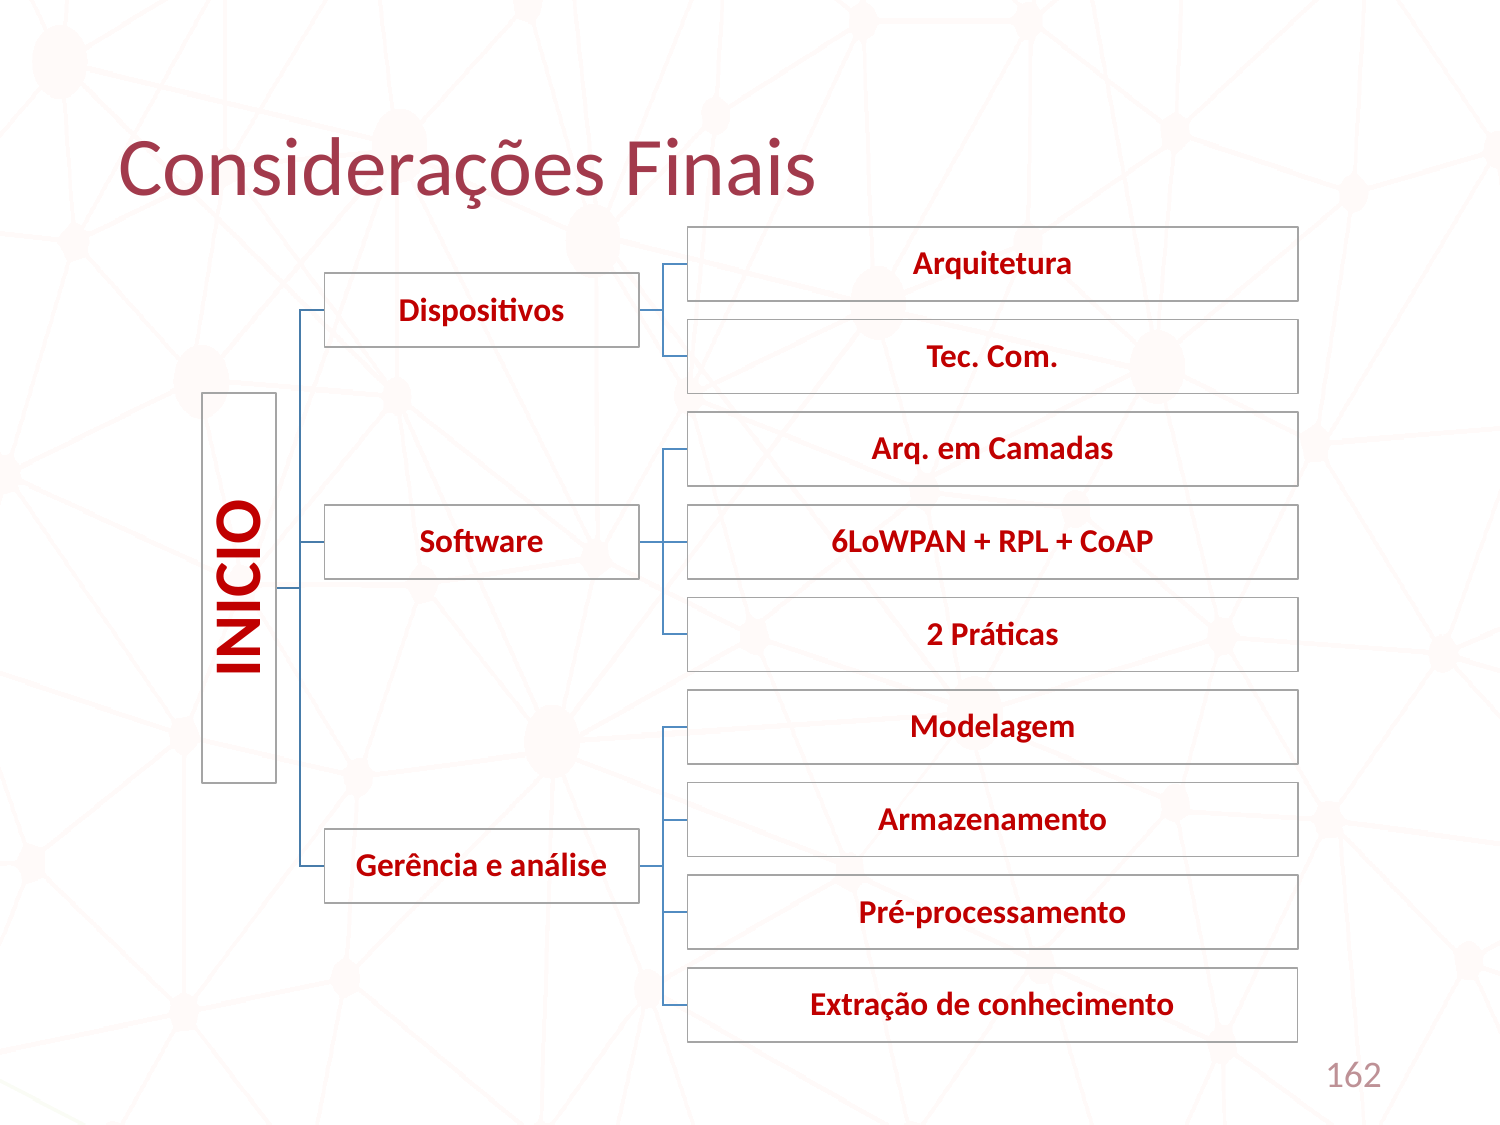

# Considerações Finais

INICIO
Dispositivos
Arquitetura
Tec. Com.
Software
Arq. em Camadas
6LoWPAN + RPL + CoAP
2 Práticas
Gerência e análise
Modelagem
Armazenamento
Pré-processamento
Extração de conhecimento
162